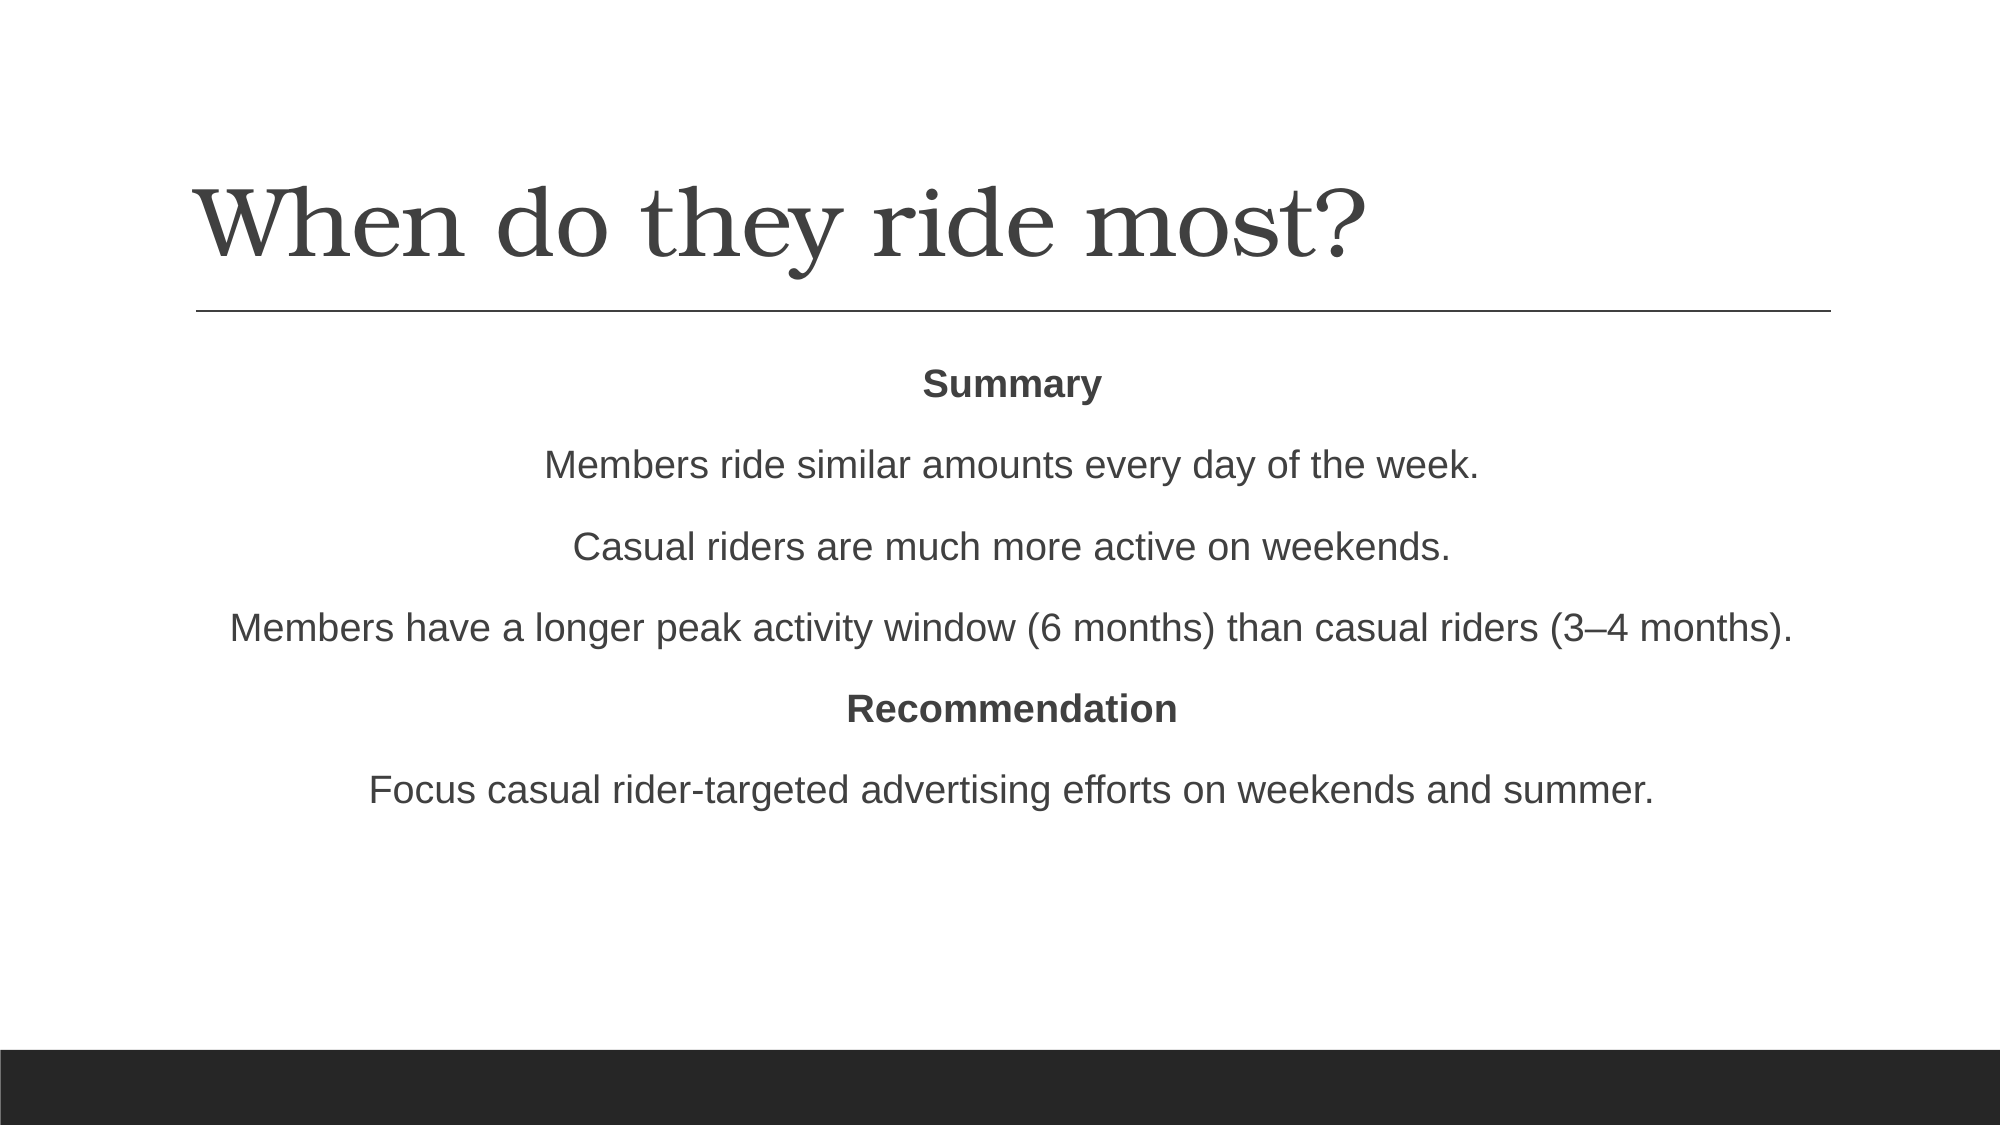

# When do they ride most?
Summary
Members ride similar amounts every day of the week.
Casual riders are much more active on weekends.
Members have a longer peak activity window (6 months) than casual riders (3–4 months).
Recommendation
Focus casual rider-targeted advertising efforts on weekends and summer.